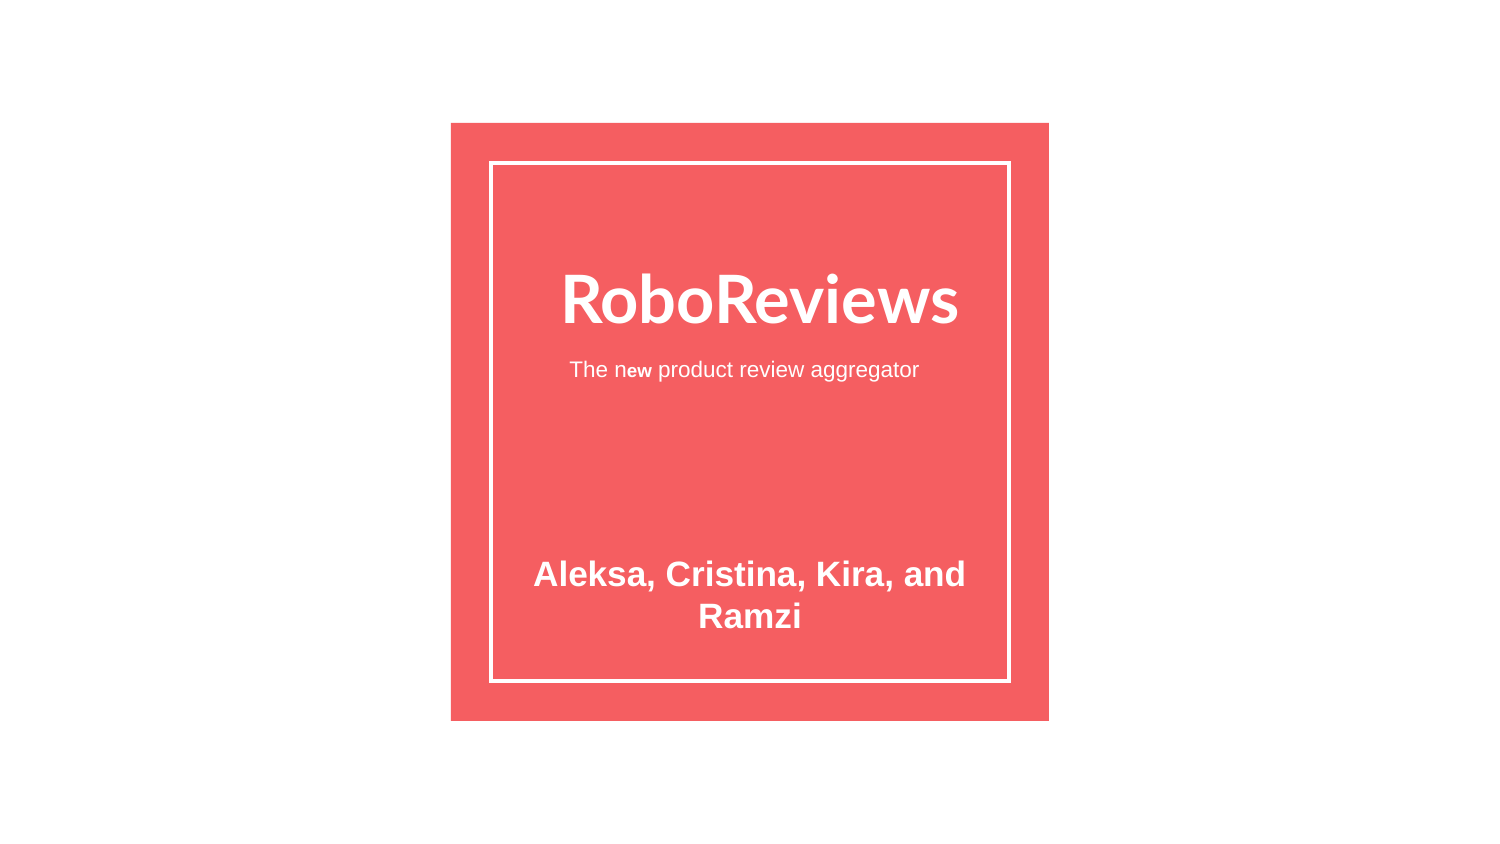

# RoboReviews
The new product review aggregator
Aleksa, Cristina, Kira, and Ramzi